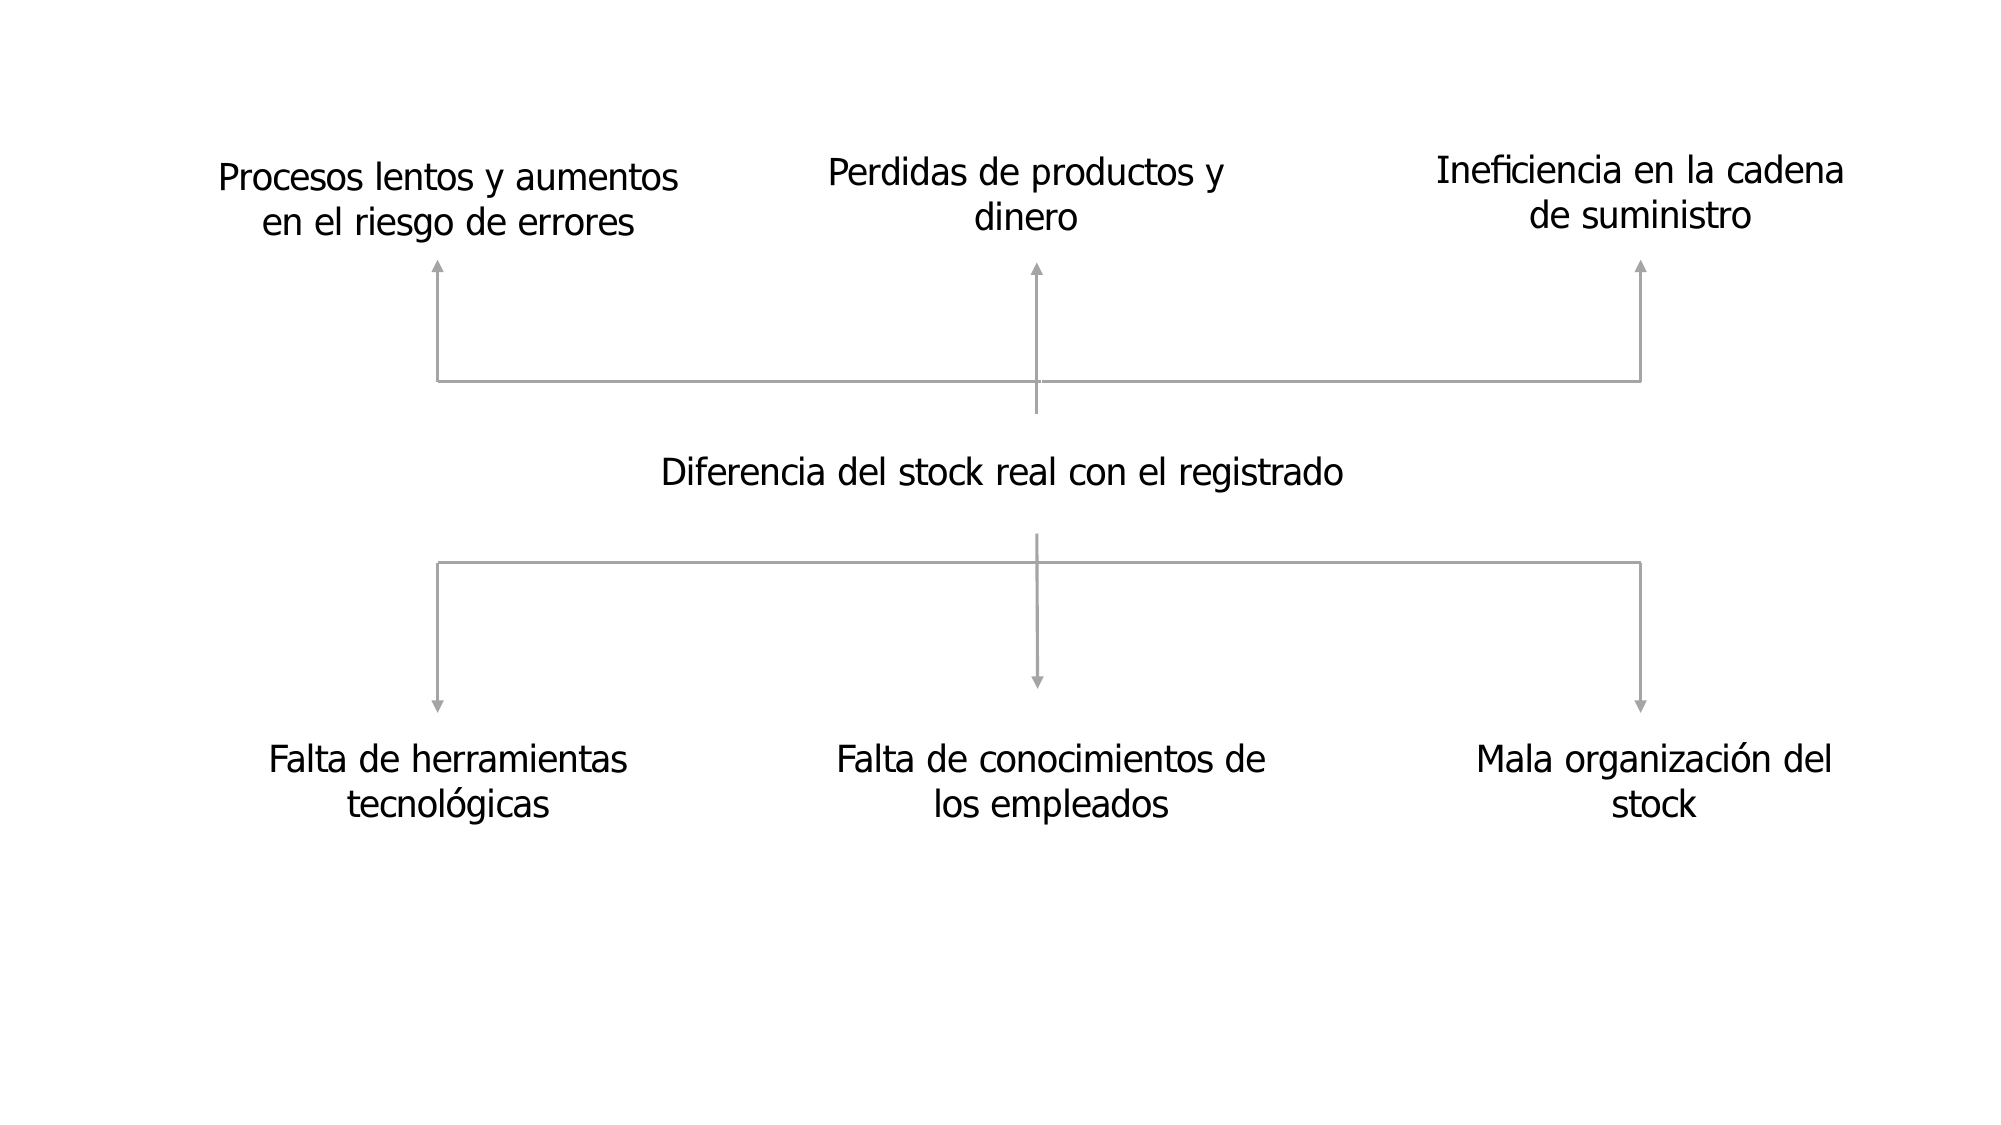

Ineficiencia en la cadena de suministro
Perdidas de productos y dinero
Procesos lentos y aumentos en el riesgo de errores
Diferencia del stock real con el registrado
Mala organización del stock
Falta de herramientas tecnológicas
Falta de conocimientos de los empleados